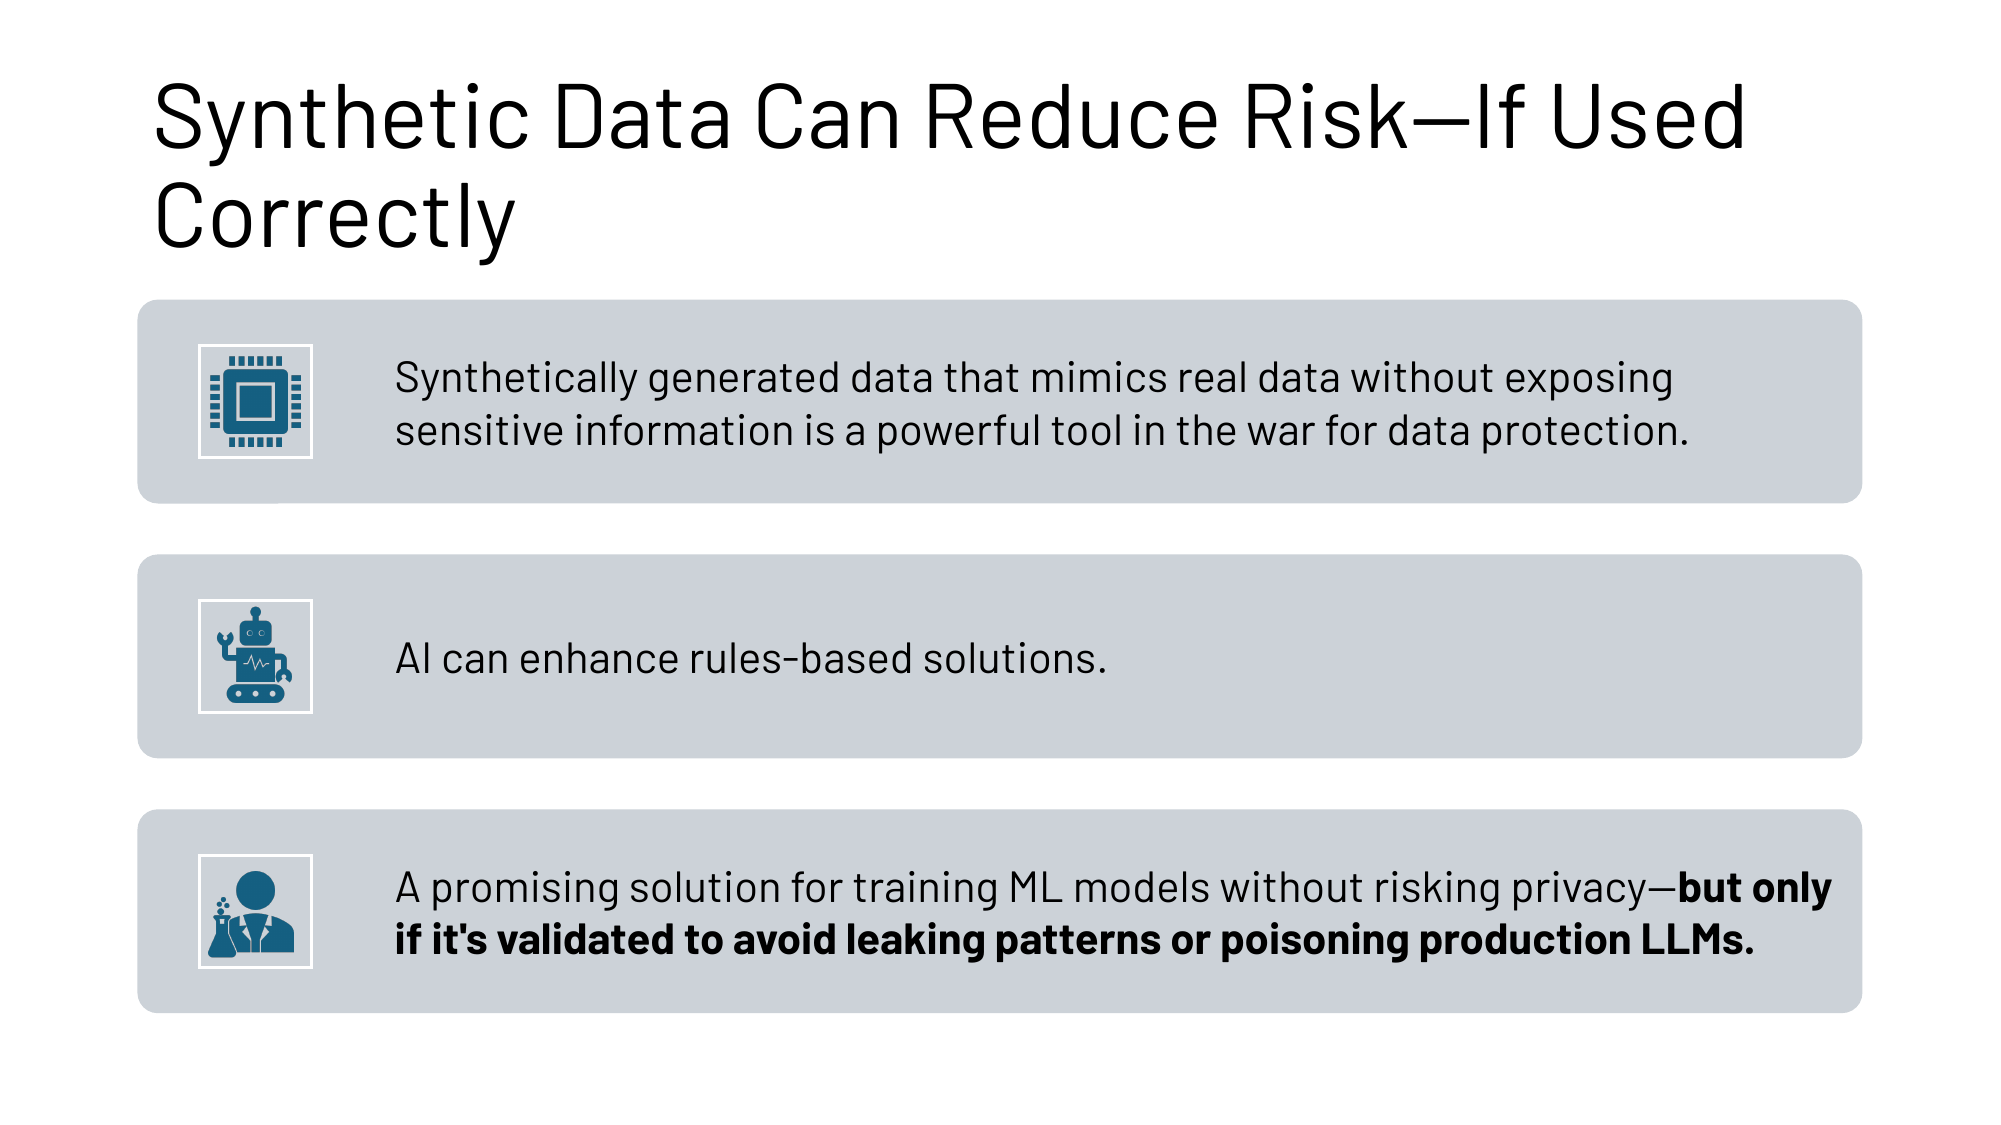

# Synthetic Data Can Reduce Risk—If Used Correctly
Synthetically generated data that mimics real data without exposing sensitive information is a powerful tool in the war for data protection.
AI can enhance rules-based solutions.
A promising solution for training ML models without risking privacy—but only if it's validated to avoid leaking patterns or poisoning production LLMs.